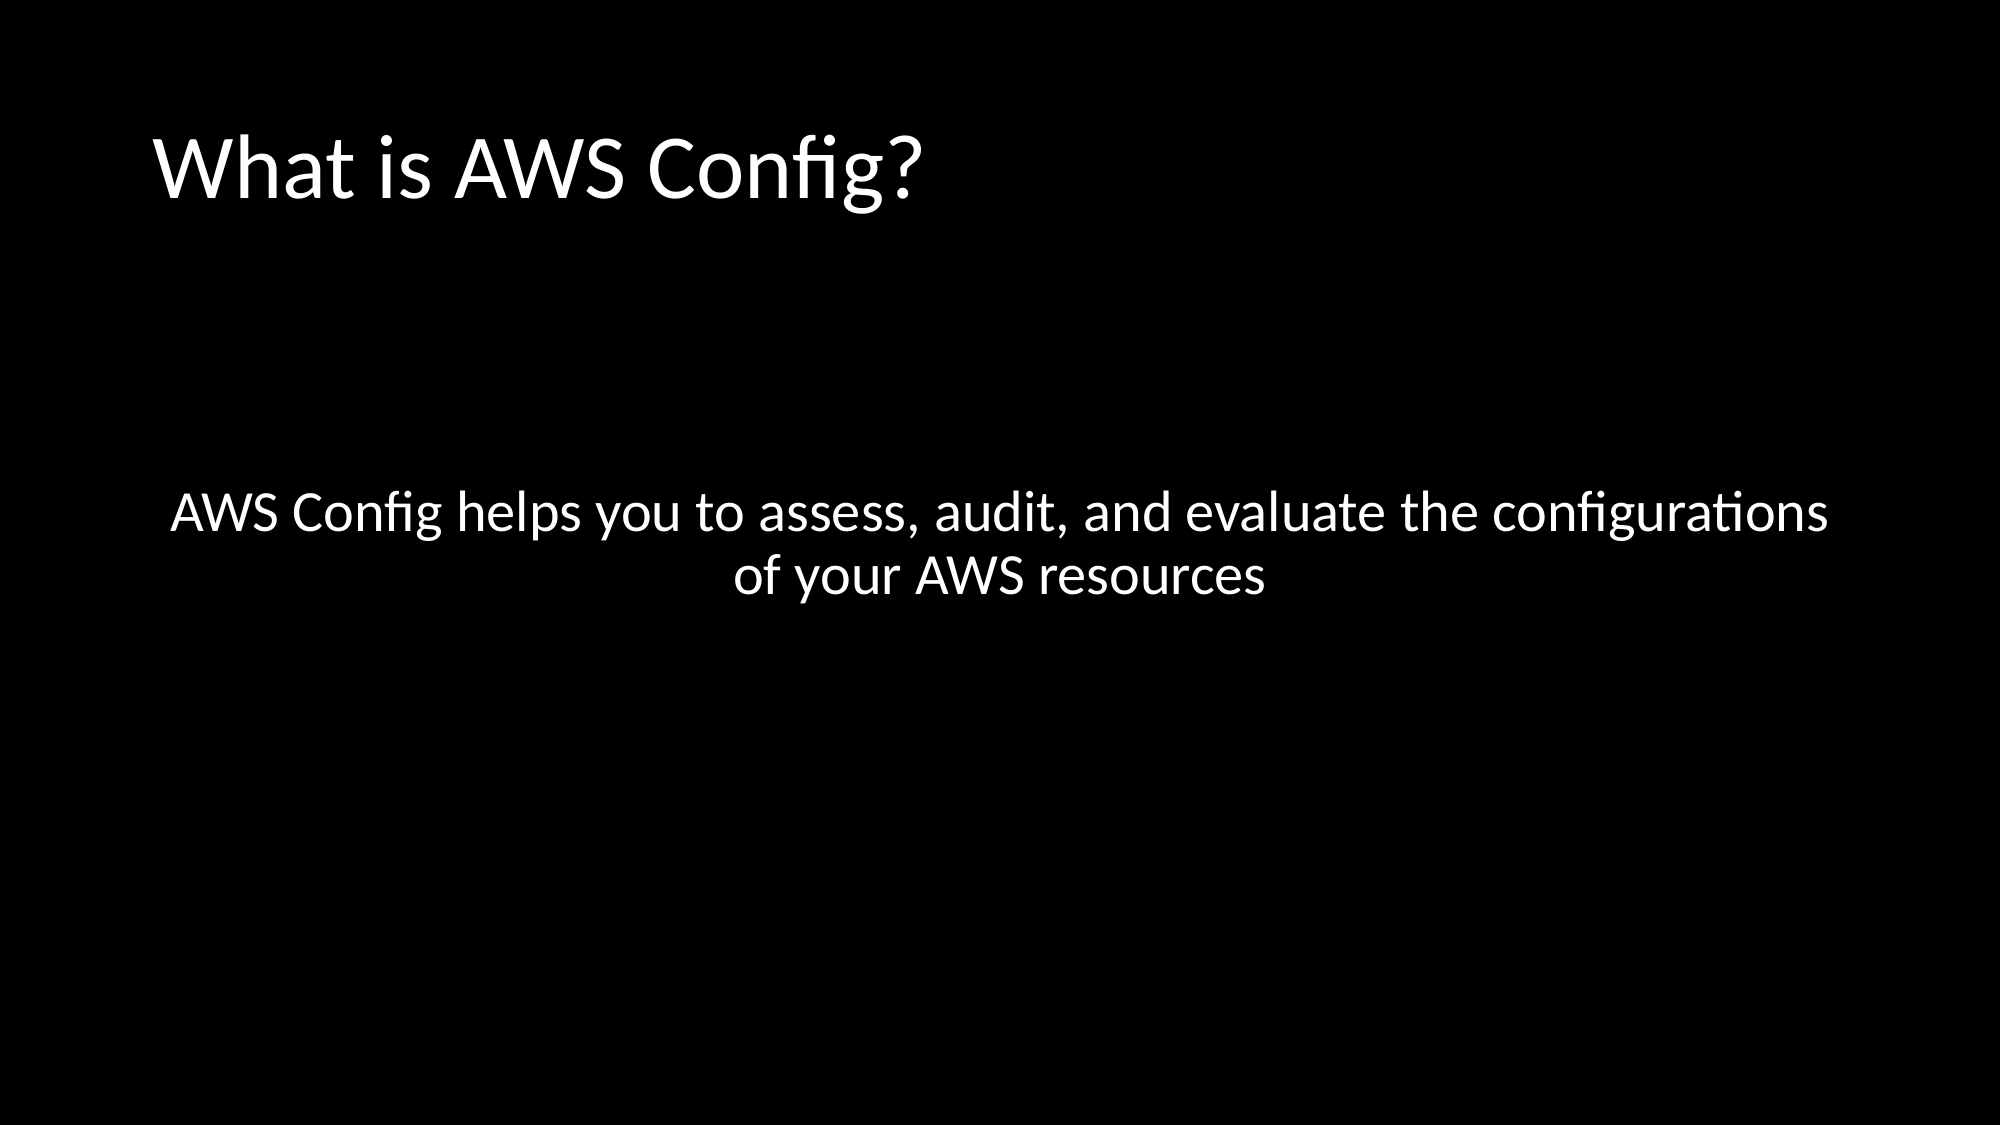

# What is AWS Config?

AWS Config helps you to assess, audit, and evaluate the configurations of your AWS resources